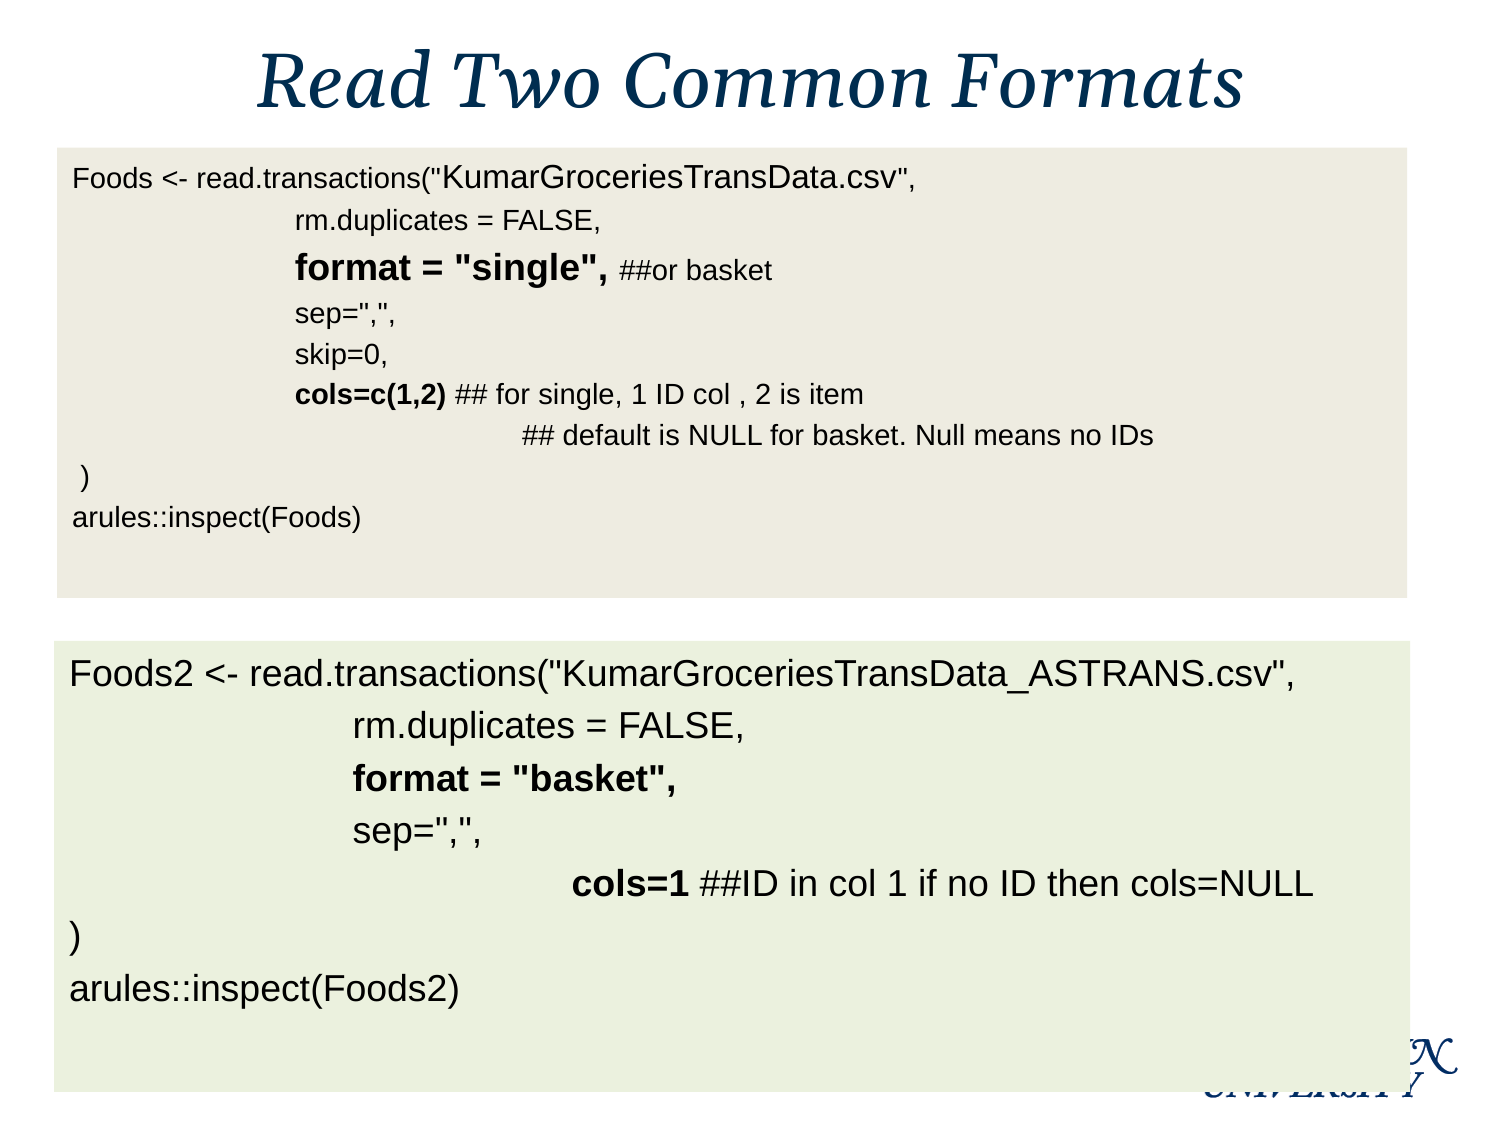

# Read Two Common Formats
Foods <- read.transactions("KumarGroceriesTransData.csv",
                           rm.duplicates = FALSE,
                           format = "single", ##or basket
                           sep=",",
                           skip=0,
                           cols=c(1,2) ## for single, 1 ID col , 2 is item
			## default is NULL for basket. Null means no IDs
 )
arules::inspect(Foods)
Foods2 <- read.transactions("KumarGroceriesTransData_ASTRANS.csv",
                           rm.duplicates = FALSE,
                           format = "basket",
                           sep=",",
			     cols=1 ##ID in col 1 if no ID then cols=NULL
)
arules::inspect(Foods2)